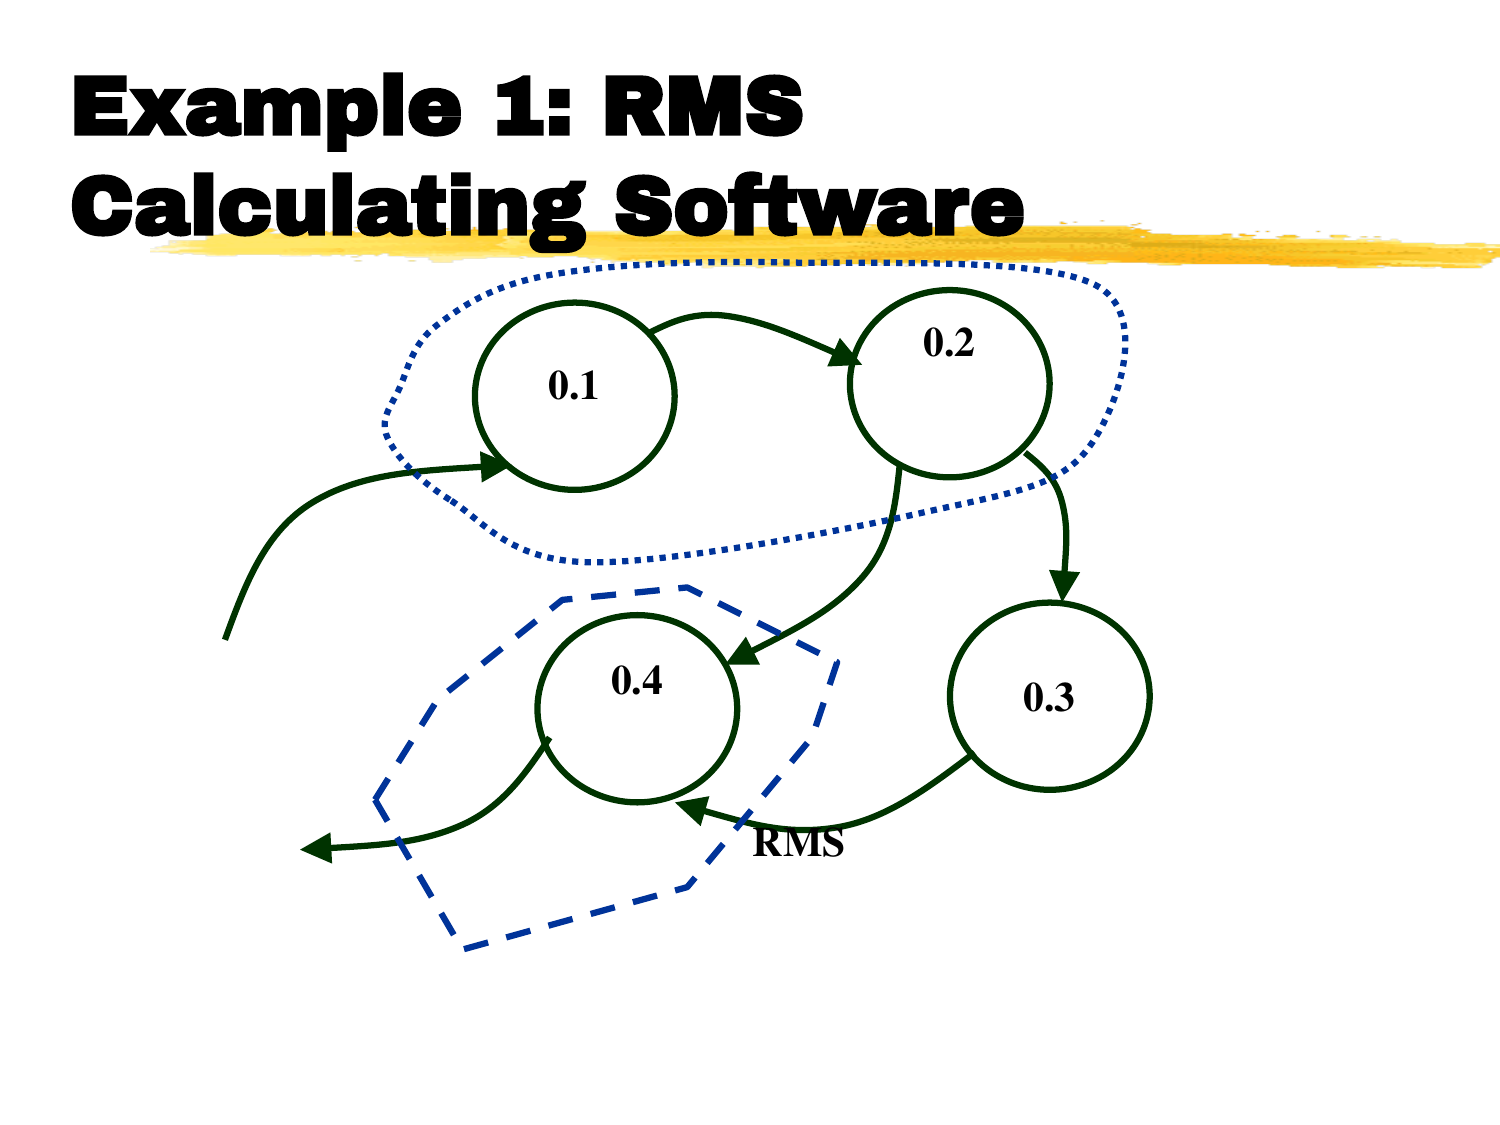

# Example 1: RMS Calculating Software

0.1
0.2

0.3
0.4

RMS